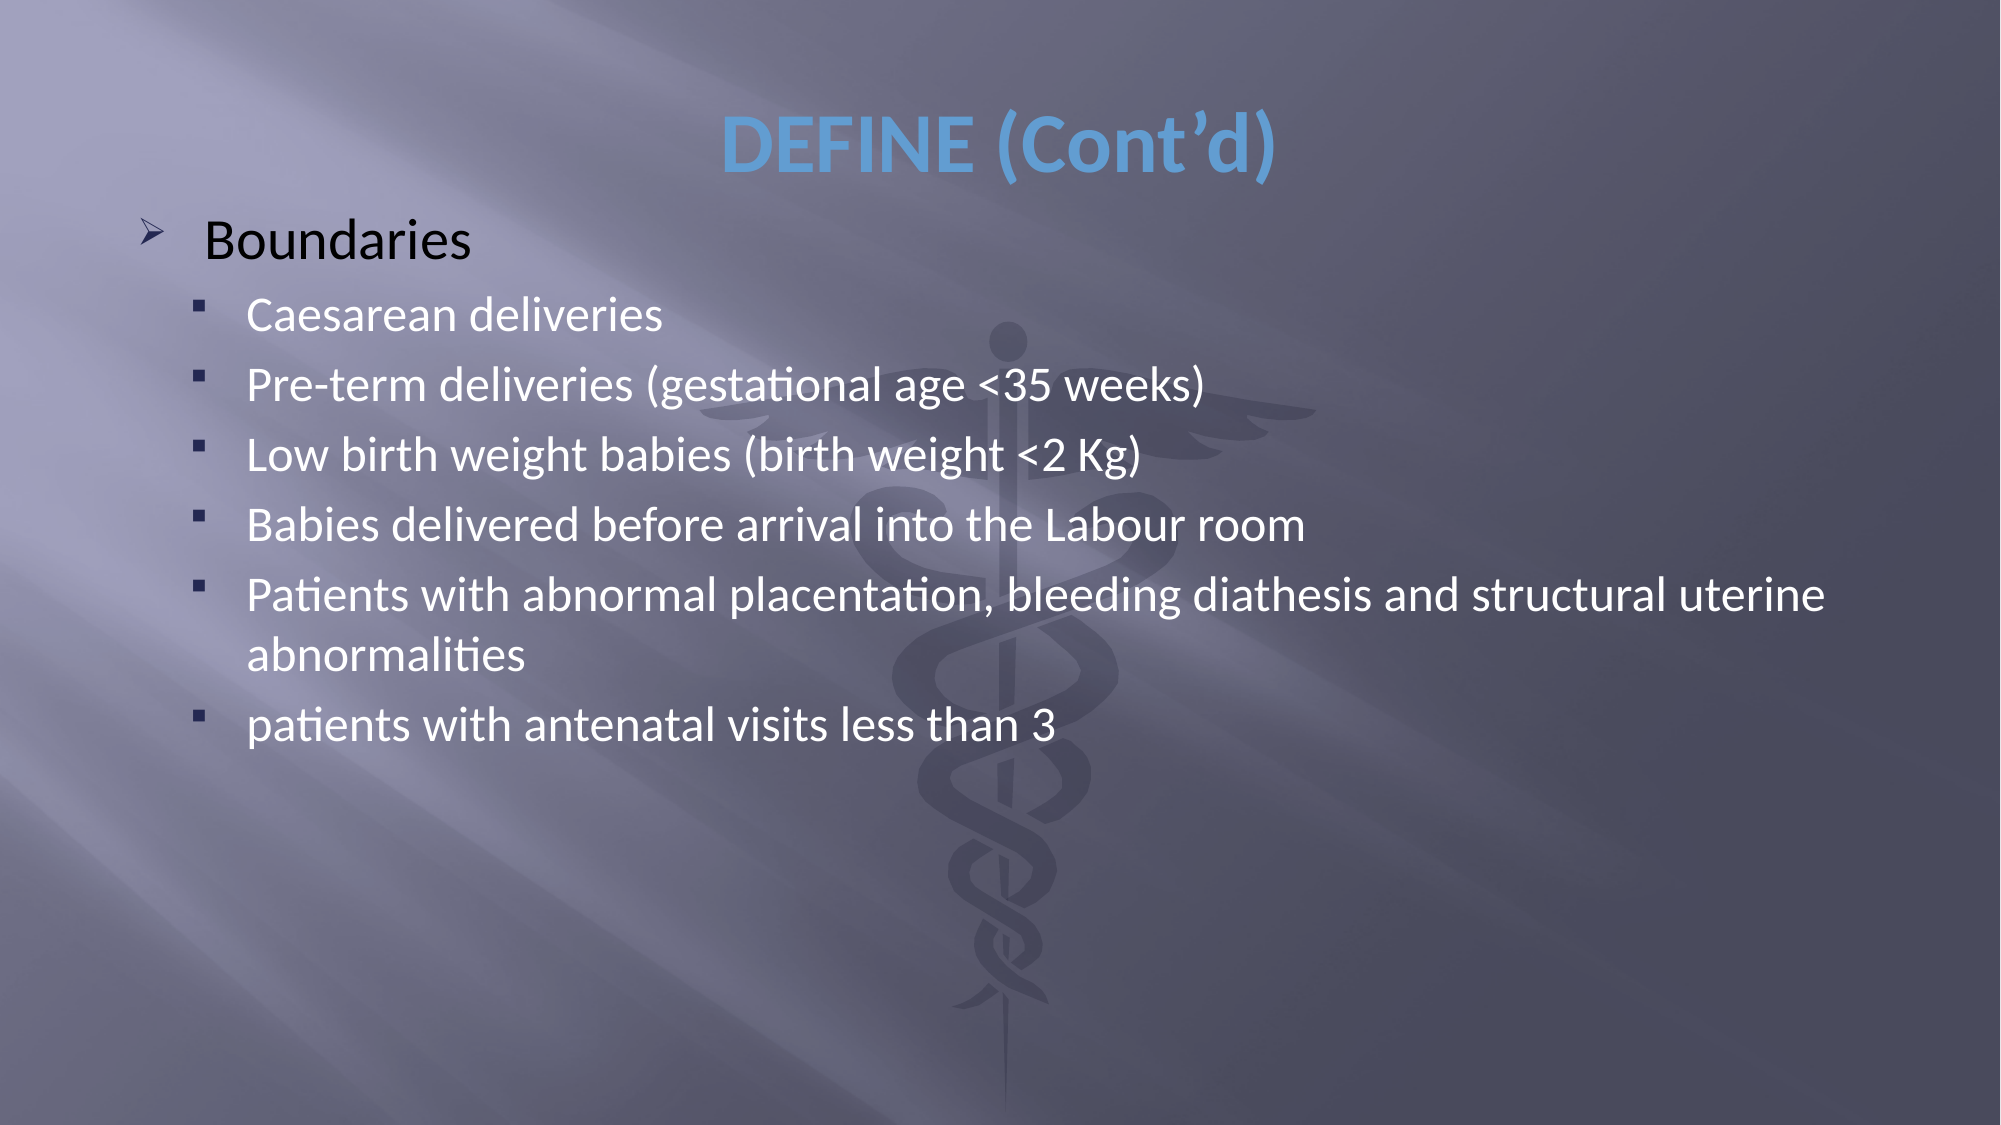

# DEFINE (Cont’d)
Boundaries
Caesarean deliveries
Pre-term deliveries (gestational age <35 weeks)
Low birth weight babies (birth weight <2 Kg)
Babies delivered before arrival into the Labour room
Patients with abnormal placentation, bleeding diathesis and structural uterine abnormalities
patients with antenatal visits less than 3